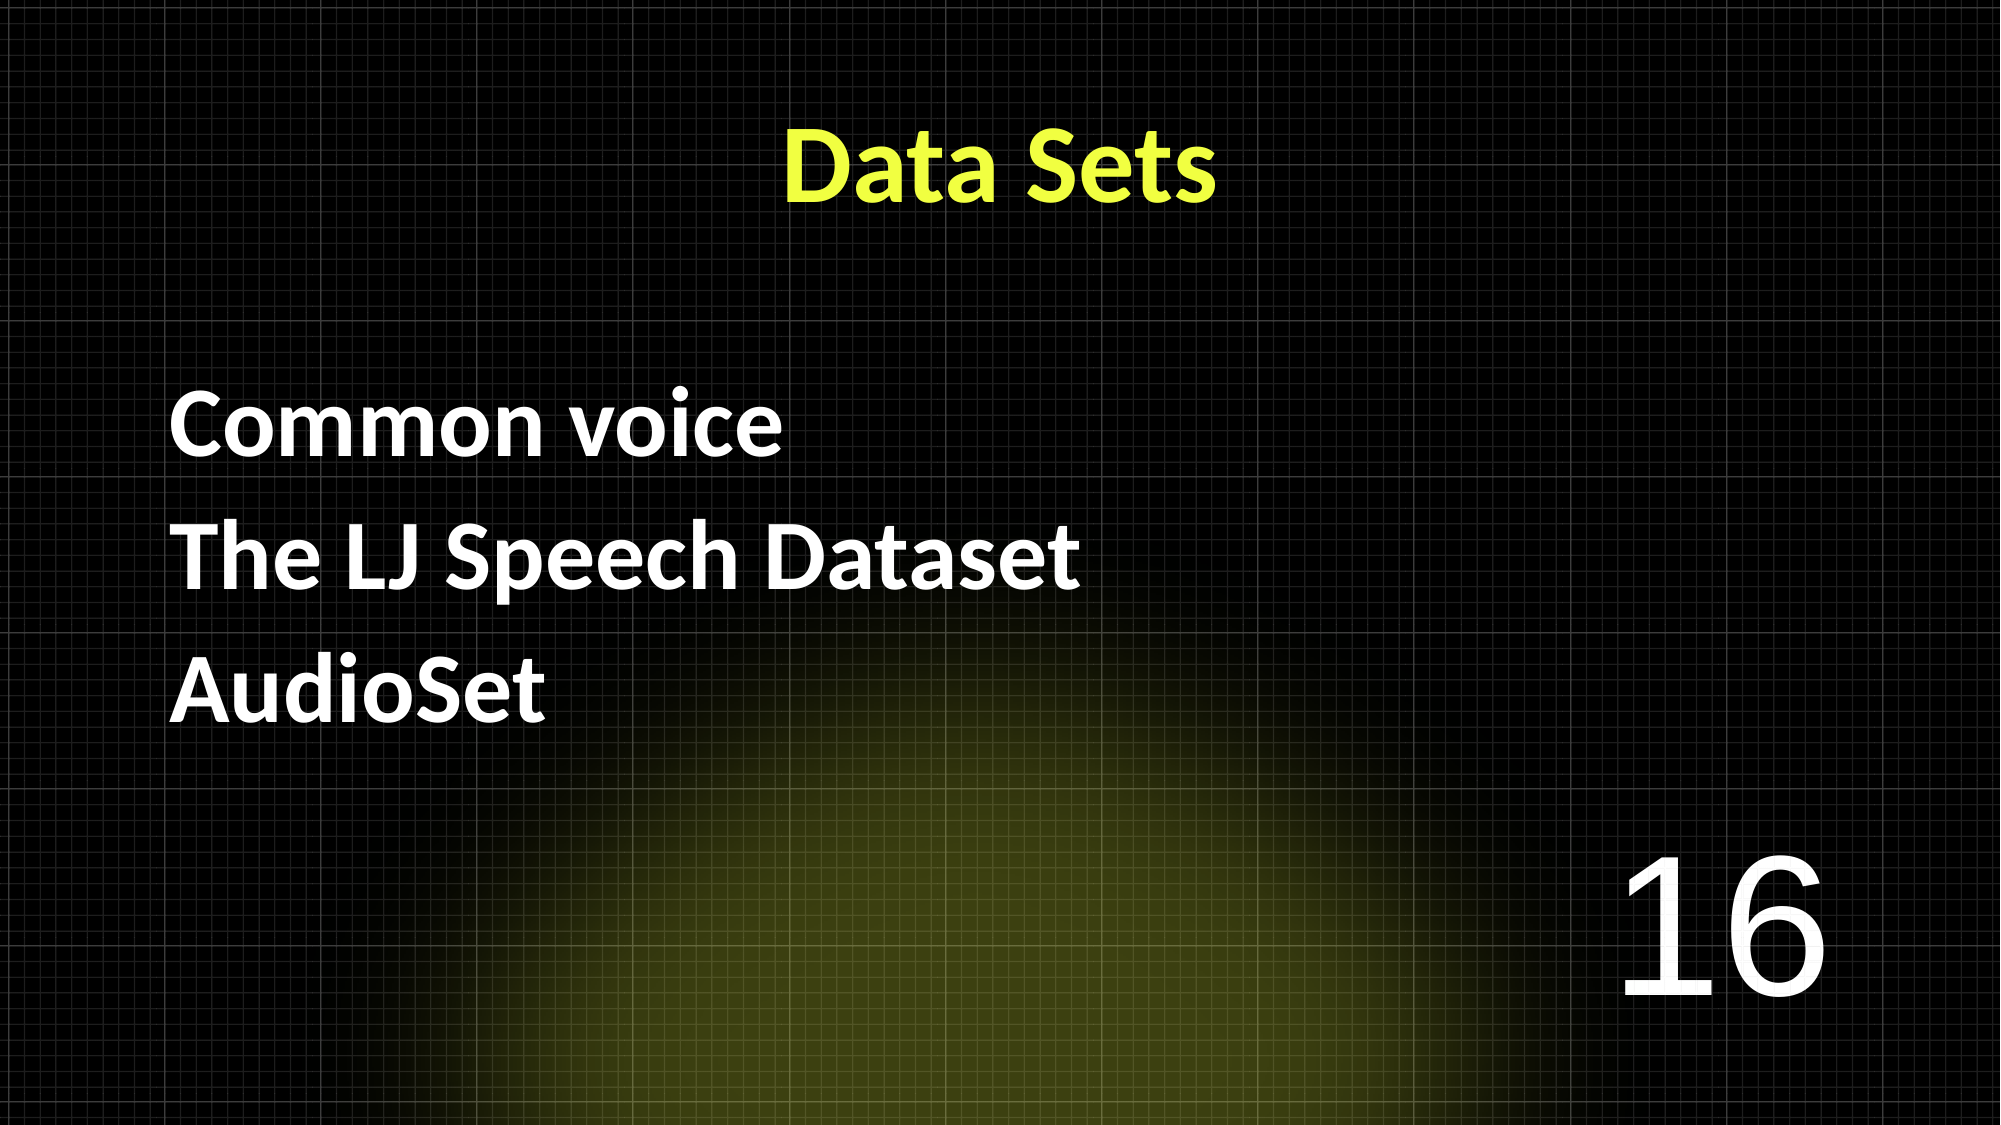

Data Sets
 Common voice
 The LJ Speech Dataset
 AudioSet

16